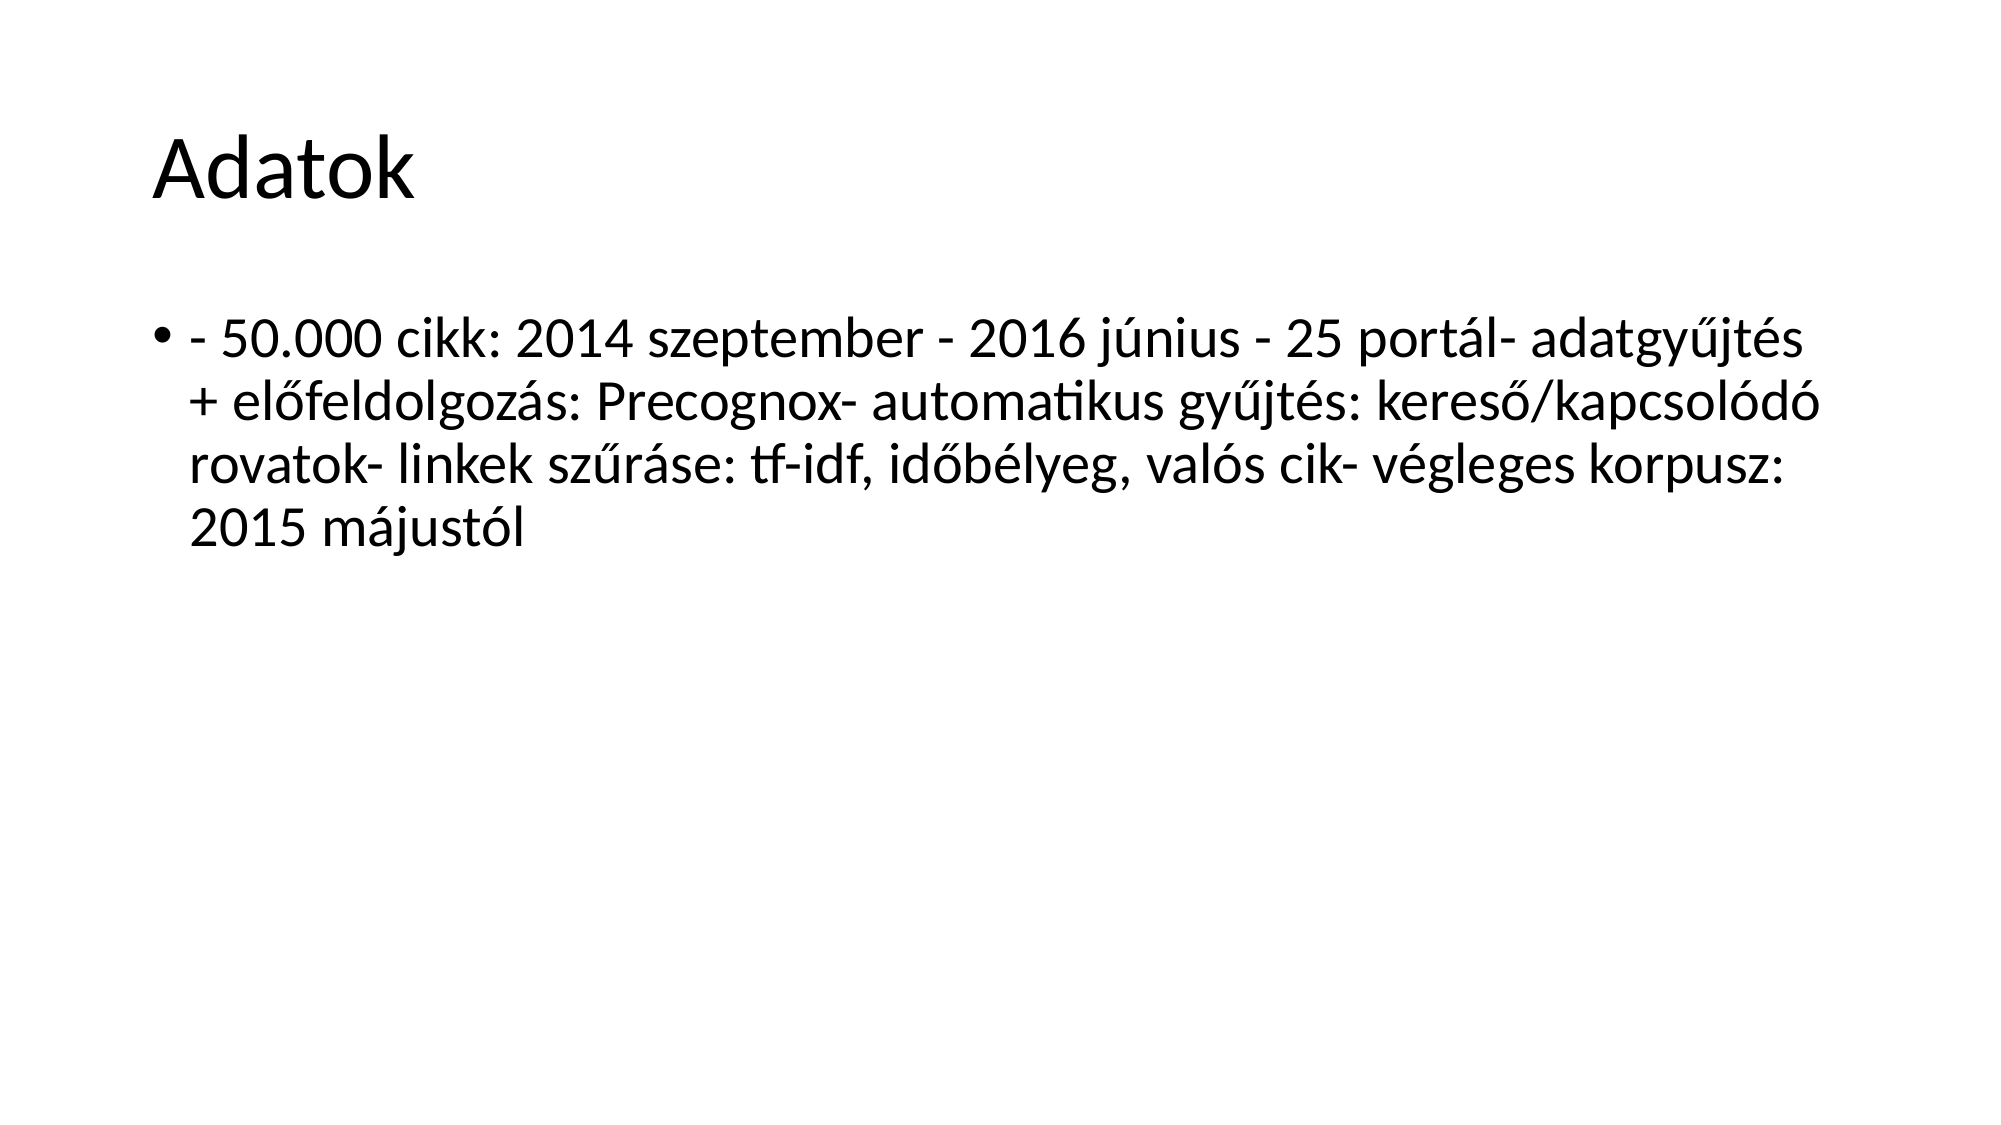

# Adatok
- 50.000 cikk: 2014 szeptember - 2016 június - 25 portál- adatgyűjtés + előfeldolgozás: Precognox- automatikus gyűjtés: kereső/kapcsolódó rovatok- linkek szűráse: tf-idf, időbélyeg, valós cik- végleges korpusz: 2015 májustól